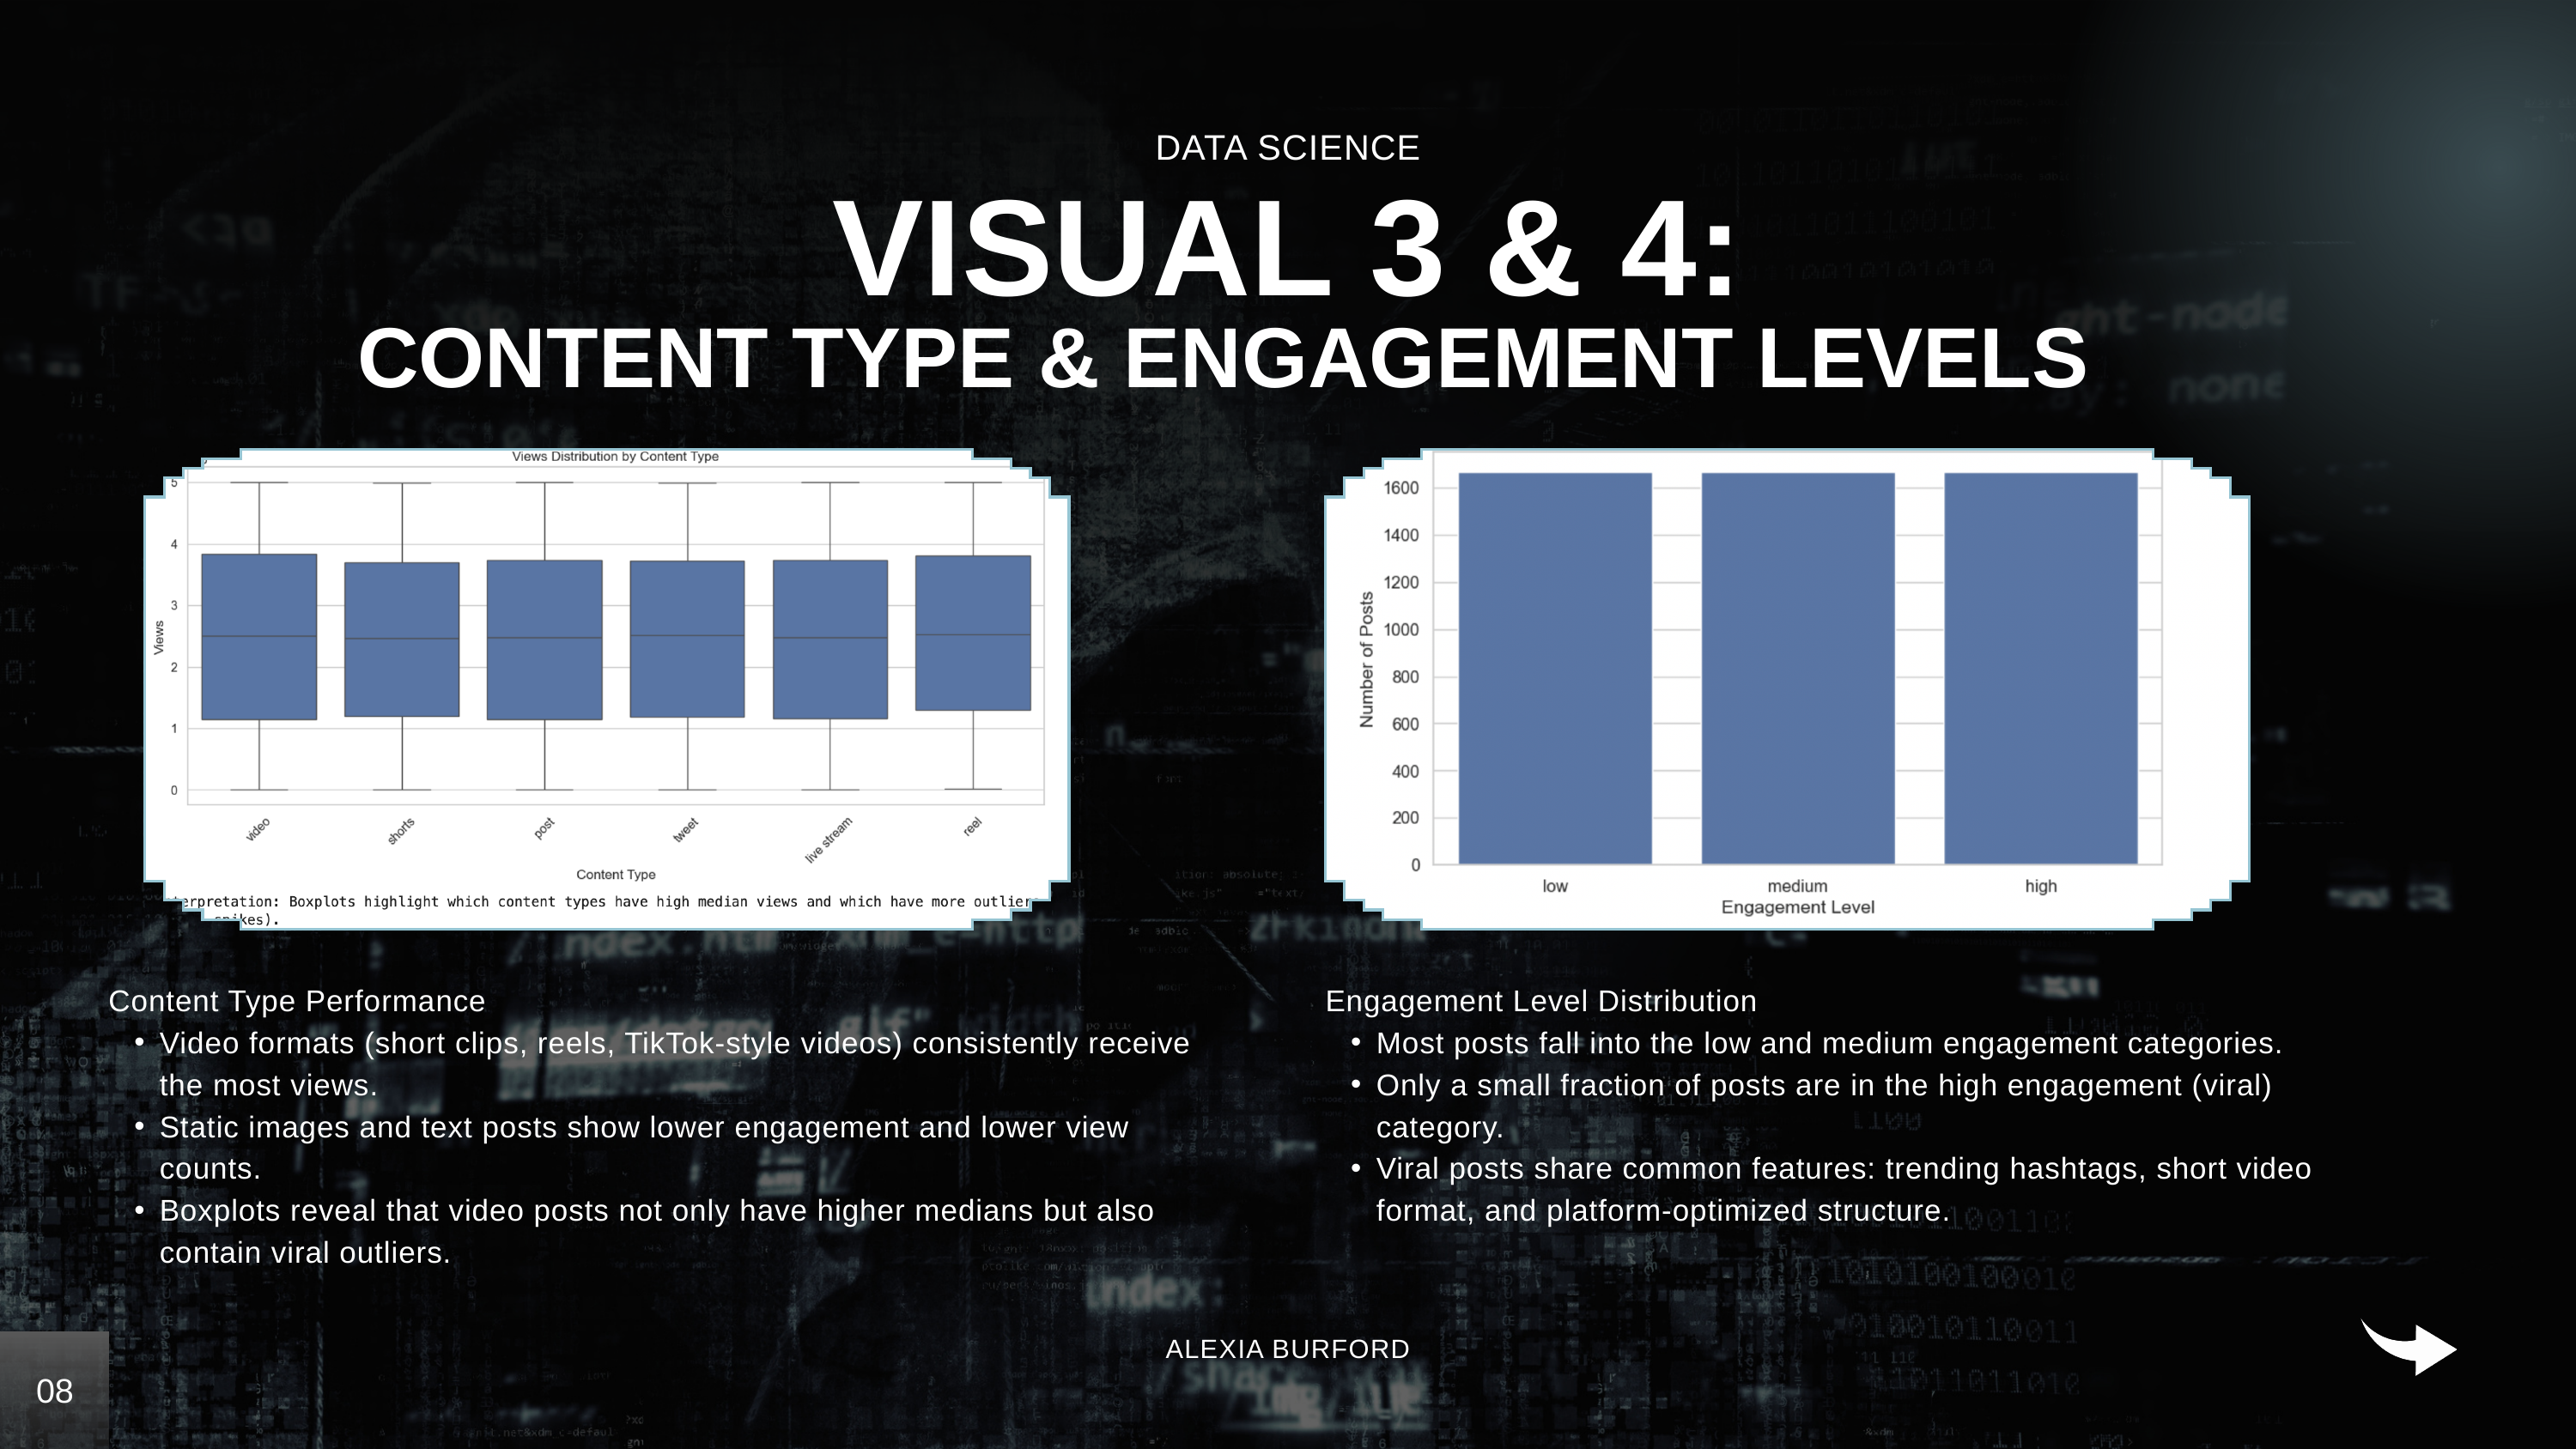

DATA SCIENCE
VISUAL 3 & 4:
CONTENT TYPE & ENGAGEMENT LEVELS

Content Type Performance
Video formats (short clips, reels, TikTok-style videos) consistently receive the most views.
Static images and text posts show lower engagement and lower view counts.
Boxplots reveal that video posts not only have higher medians but also contain viral outliers.

Engagement Level Distribution
Most posts fall into the low and medium engagement categories.
Only a small fraction of posts are in the high engagement (viral) category.
Viral posts share common features: trending hashtags, short video format, and platform-optimized structure.

ALEXIA BURFORD

08